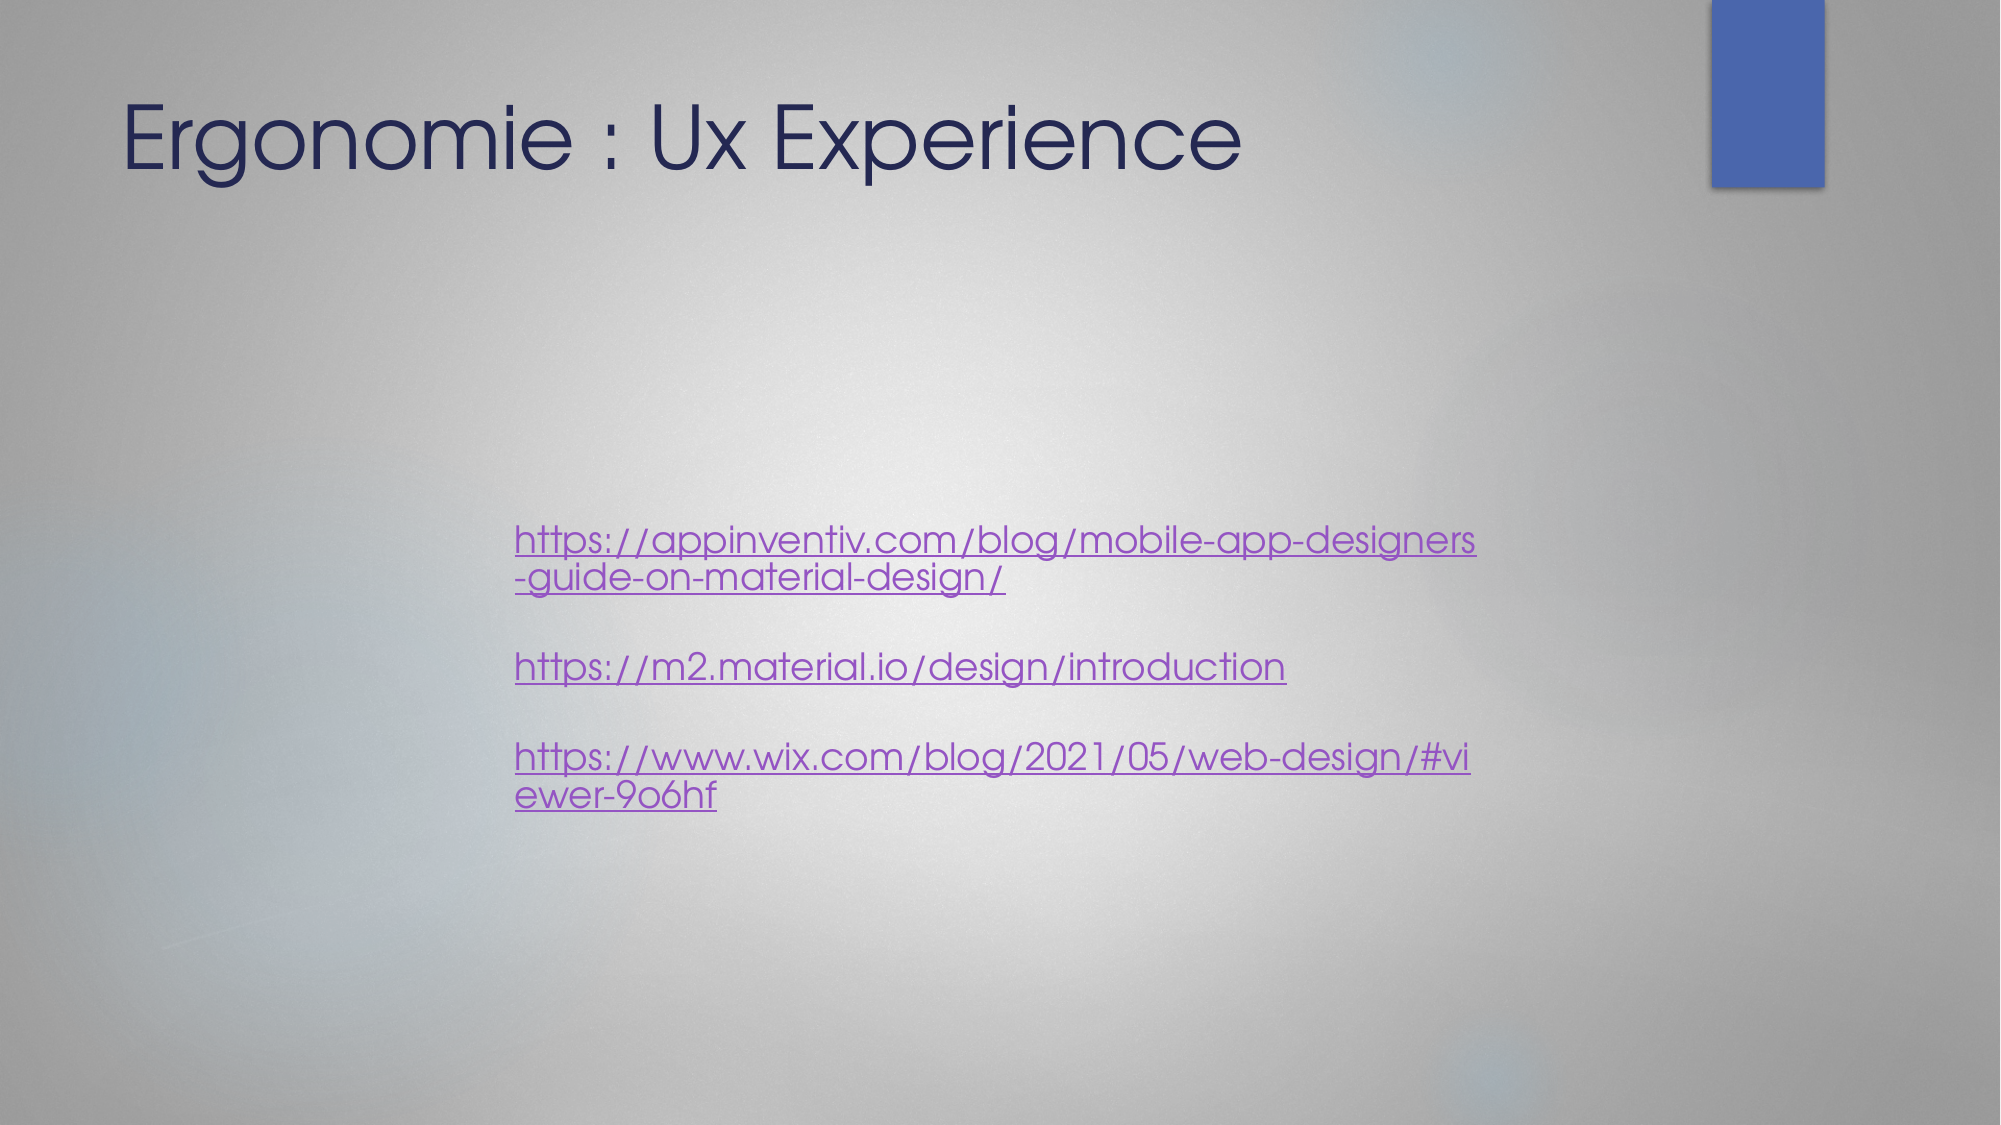

# Ergonomie : Ux Experience
https://appinventiv.com/blog/mobile-app-designers-guide-on-material-design/

https://m2.material.io/design/introduction

https://www.wix.com/blog/2021/05/web-design/#viewer-9o6hf